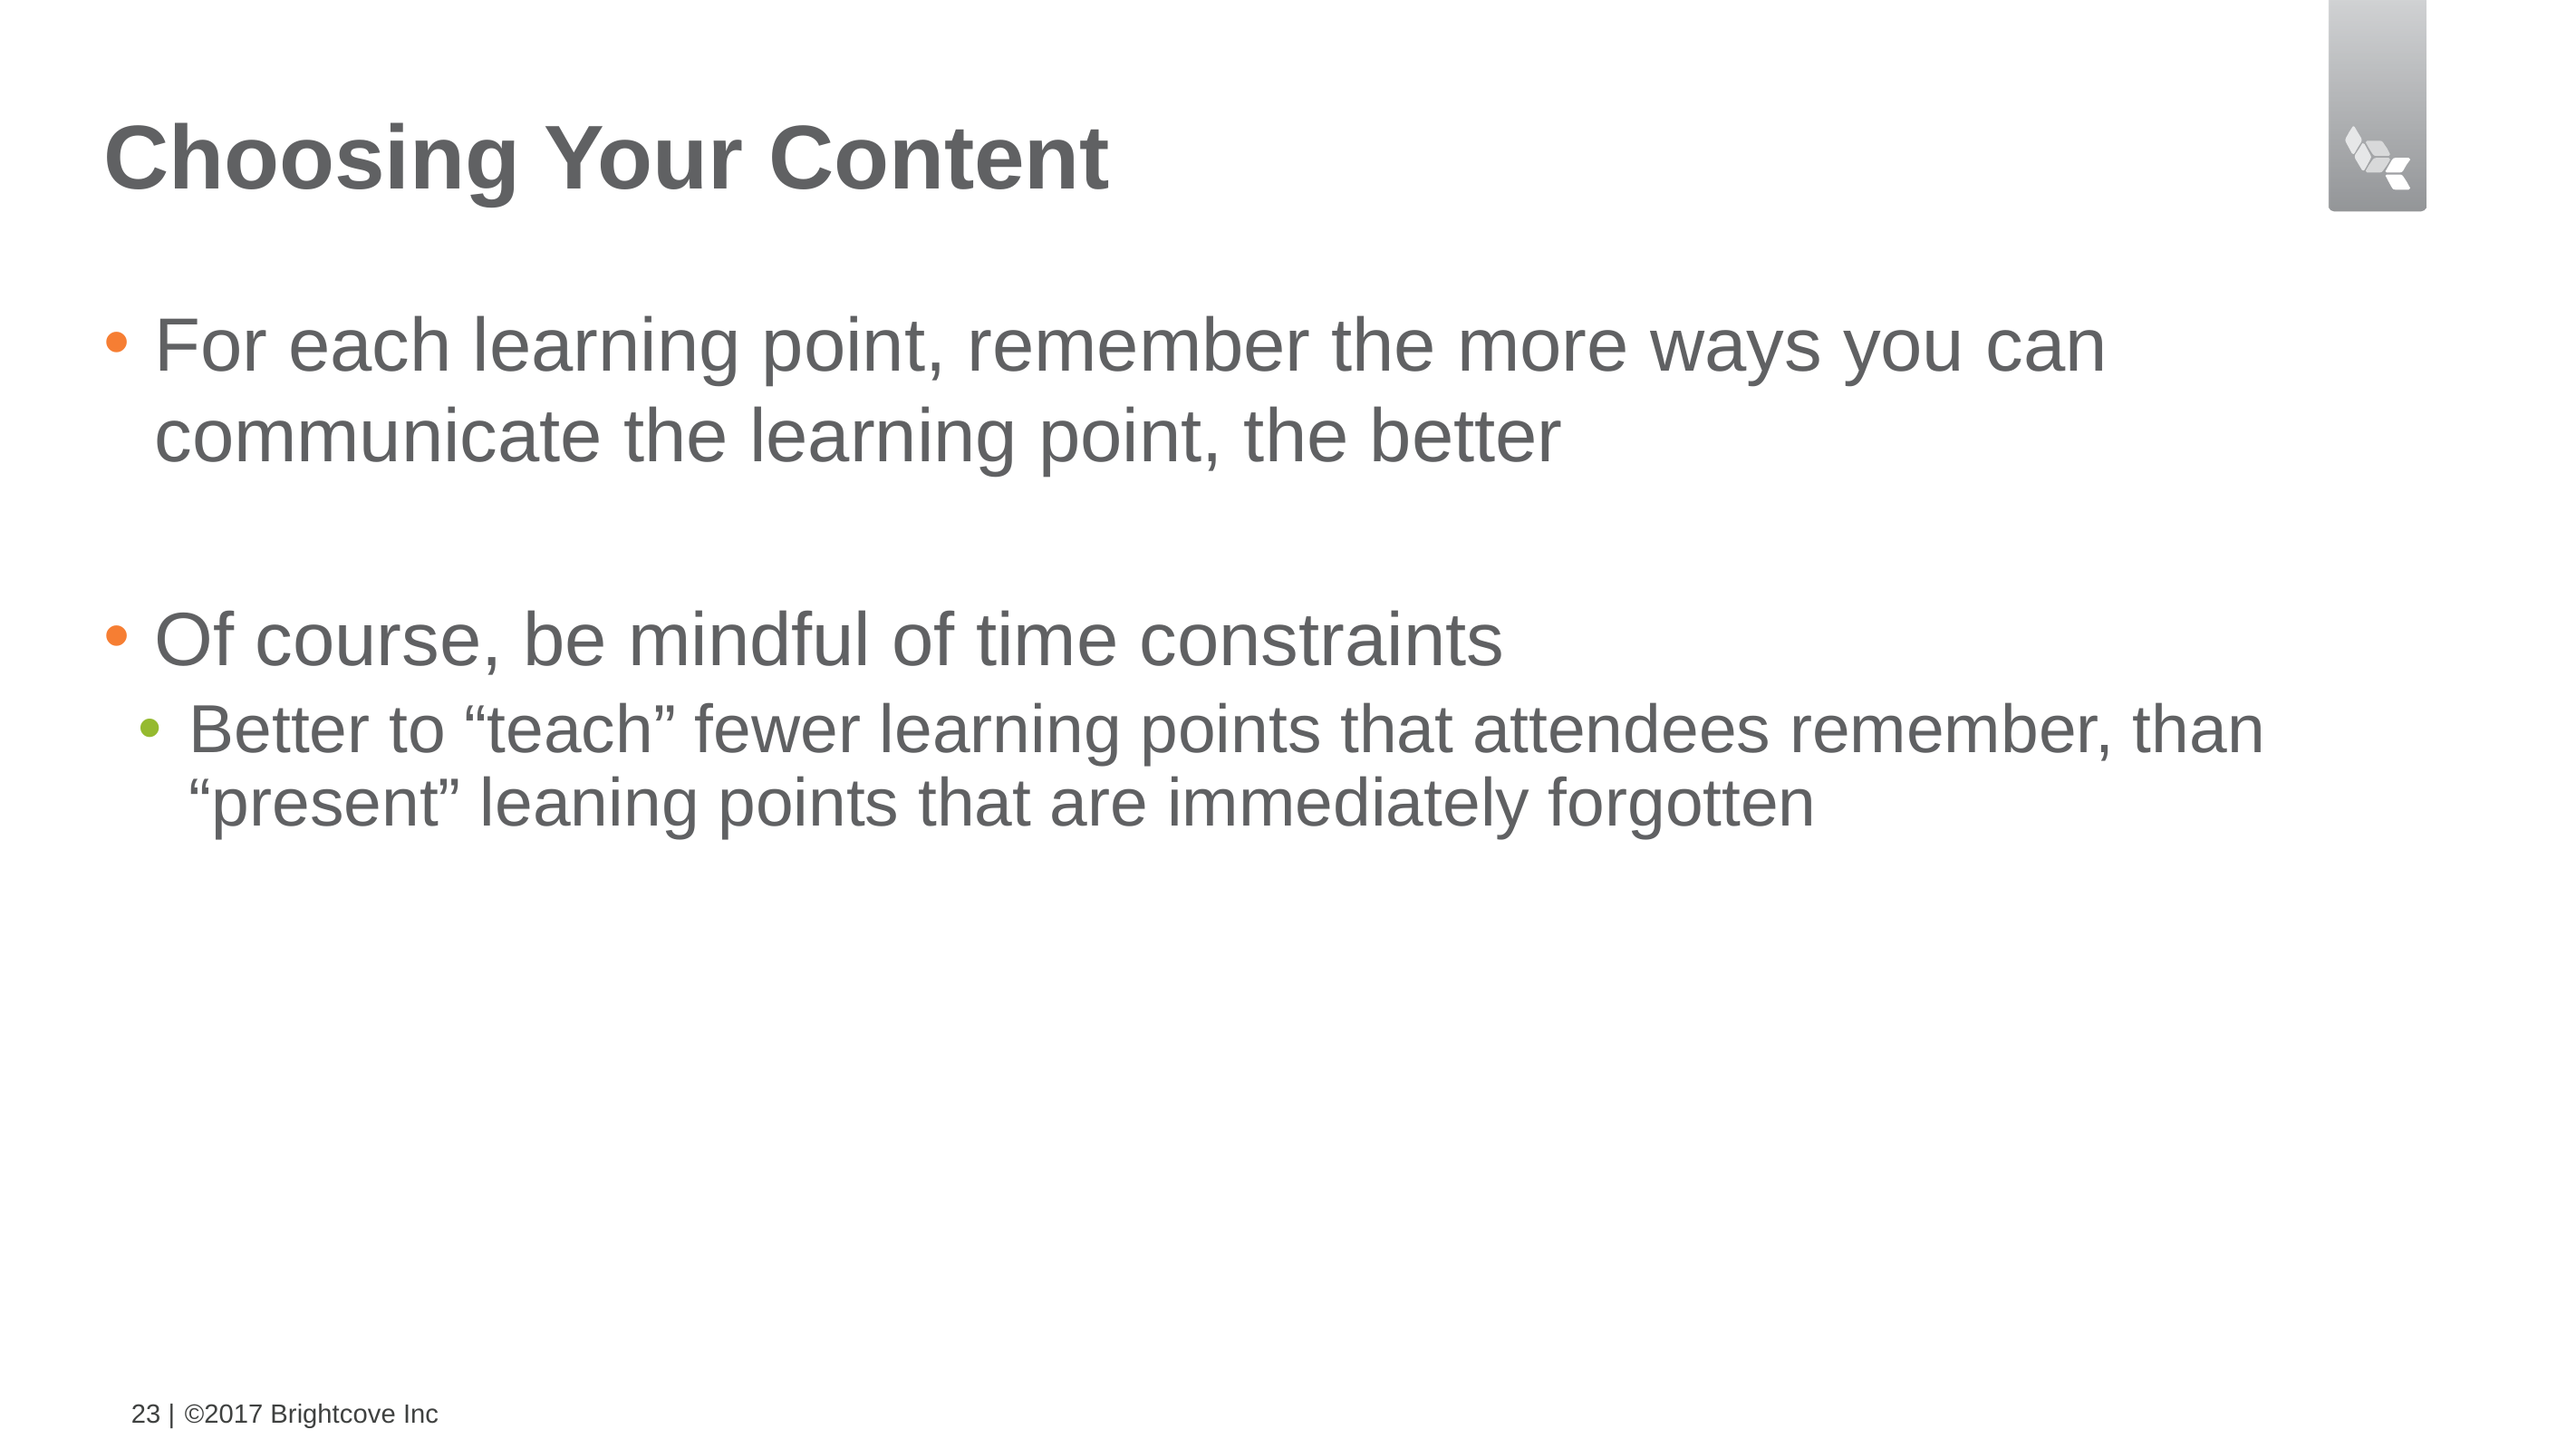

# Choosing Your Content
For each learning point, remember the more ways you can communicate the learning point, the better

Of course, be mindful of time constraints
Better to “teach” fewer learning points that attendees remember, than “present” leaning points that are immediately forgotten

23 |
©2017 Brightcove Inc